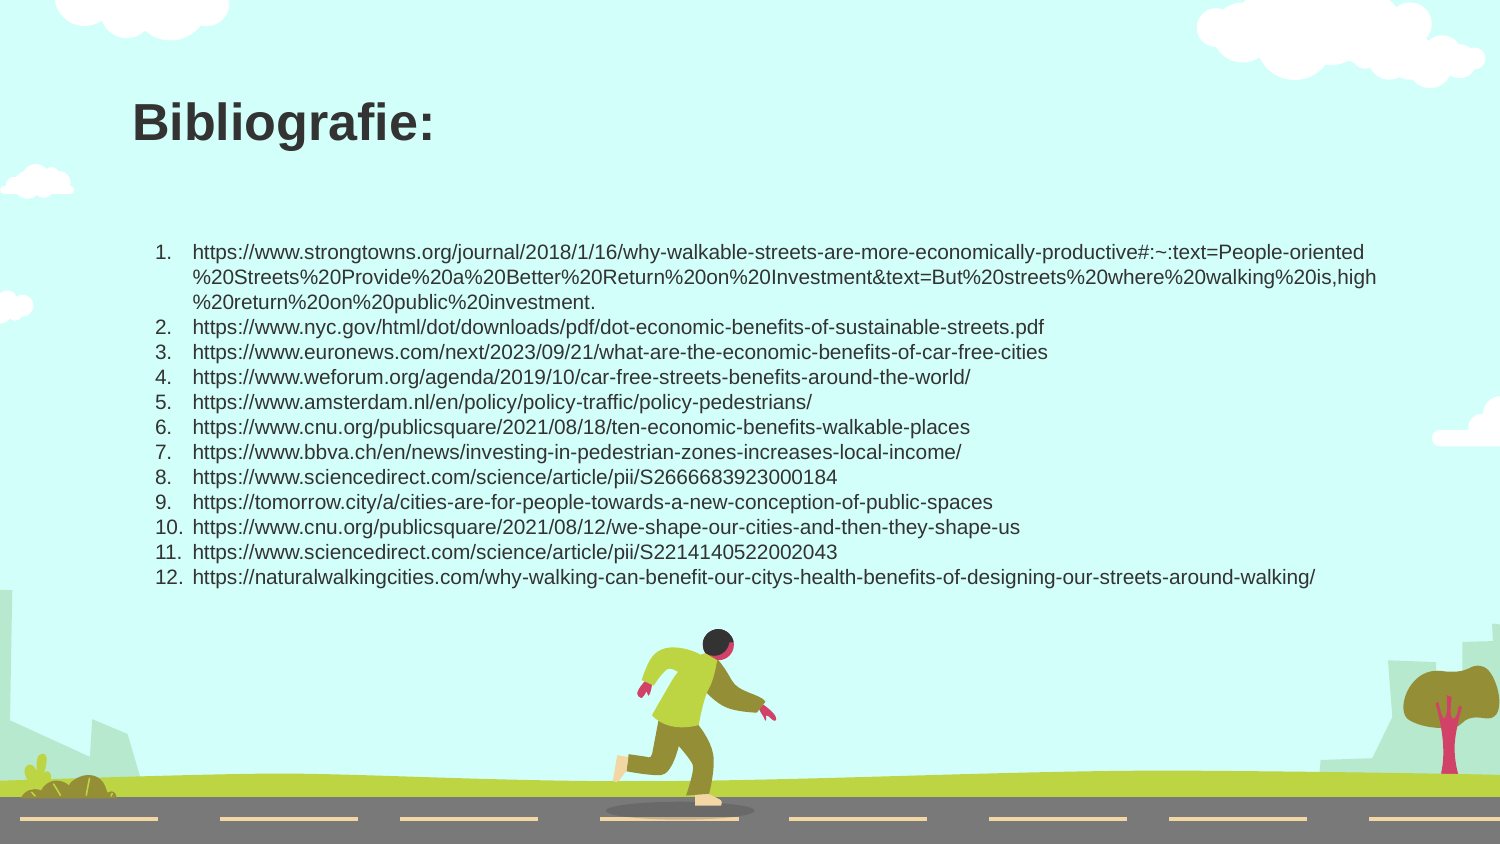

# Bibliografie:
https://www.strongtowns.org/journal/2018/1/16/why-walkable-streets-are-more-economically-productive#:~:text=People-oriented%20Streets%20Provide%20a%20Better%20Return%20on%20Investment&text=But%20streets%20where%20walking%20is,high%20return%20on%20public%20investment.
https://www.nyc.gov/html/dot/downloads/pdf/dot-economic-benefits-of-sustainable-streets.pdf
https://www.euronews.com/next/2023/09/21/what-are-the-economic-benefits-of-car-free-cities
https://www.weforum.org/agenda/2019/10/car-free-streets-benefits-around-the-world/
https://www.amsterdam.nl/en/policy/policy-traffic/policy-pedestrians/
https://www.cnu.org/publicsquare/2021/08/18/ten-economic-benefits-walkable-places
https://www.bbva.ch/en/news/investing-in-pedestrian-zones-increases-local-income/
https://www.sciencedirect.com/science/article/pii/S2666683923000184
https://tomorrow.city/a/cities-are-for-people-towards-a-new-conception-of-public-spaces
https://www.cnu.org/publicsquare/2021/08/12/we-shape-our-cities-and-then-they-shape-us
https://www.sciencedirect.com/science/article/pii/S2214140522002043
https://naturalwalkingcities.com/why-walking-can-benefit-our-citys-health-benefits-of-designing-our-streets-around-walking/